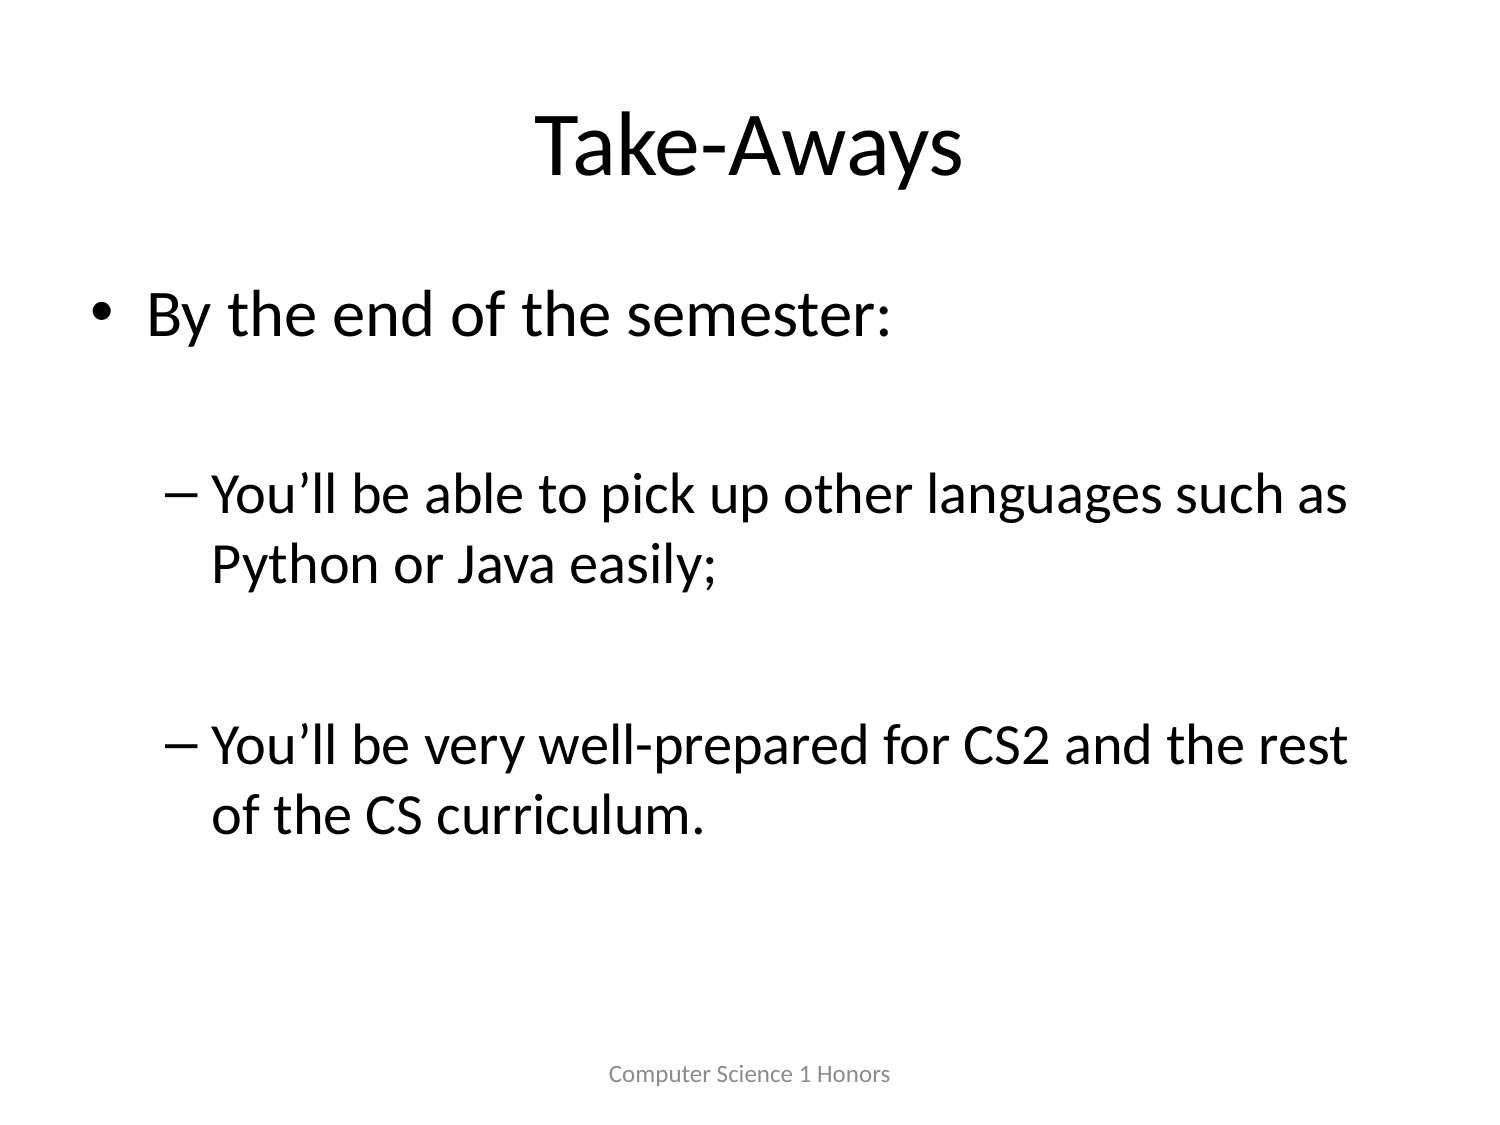

# Take-Aways
By the end of the semester:

You’ll be able to pick up other languages such as Python or Java easily;

You’ll be very well-prepared for CS2 and the rest of the CS curriculum.
Computer Science 1 Honors